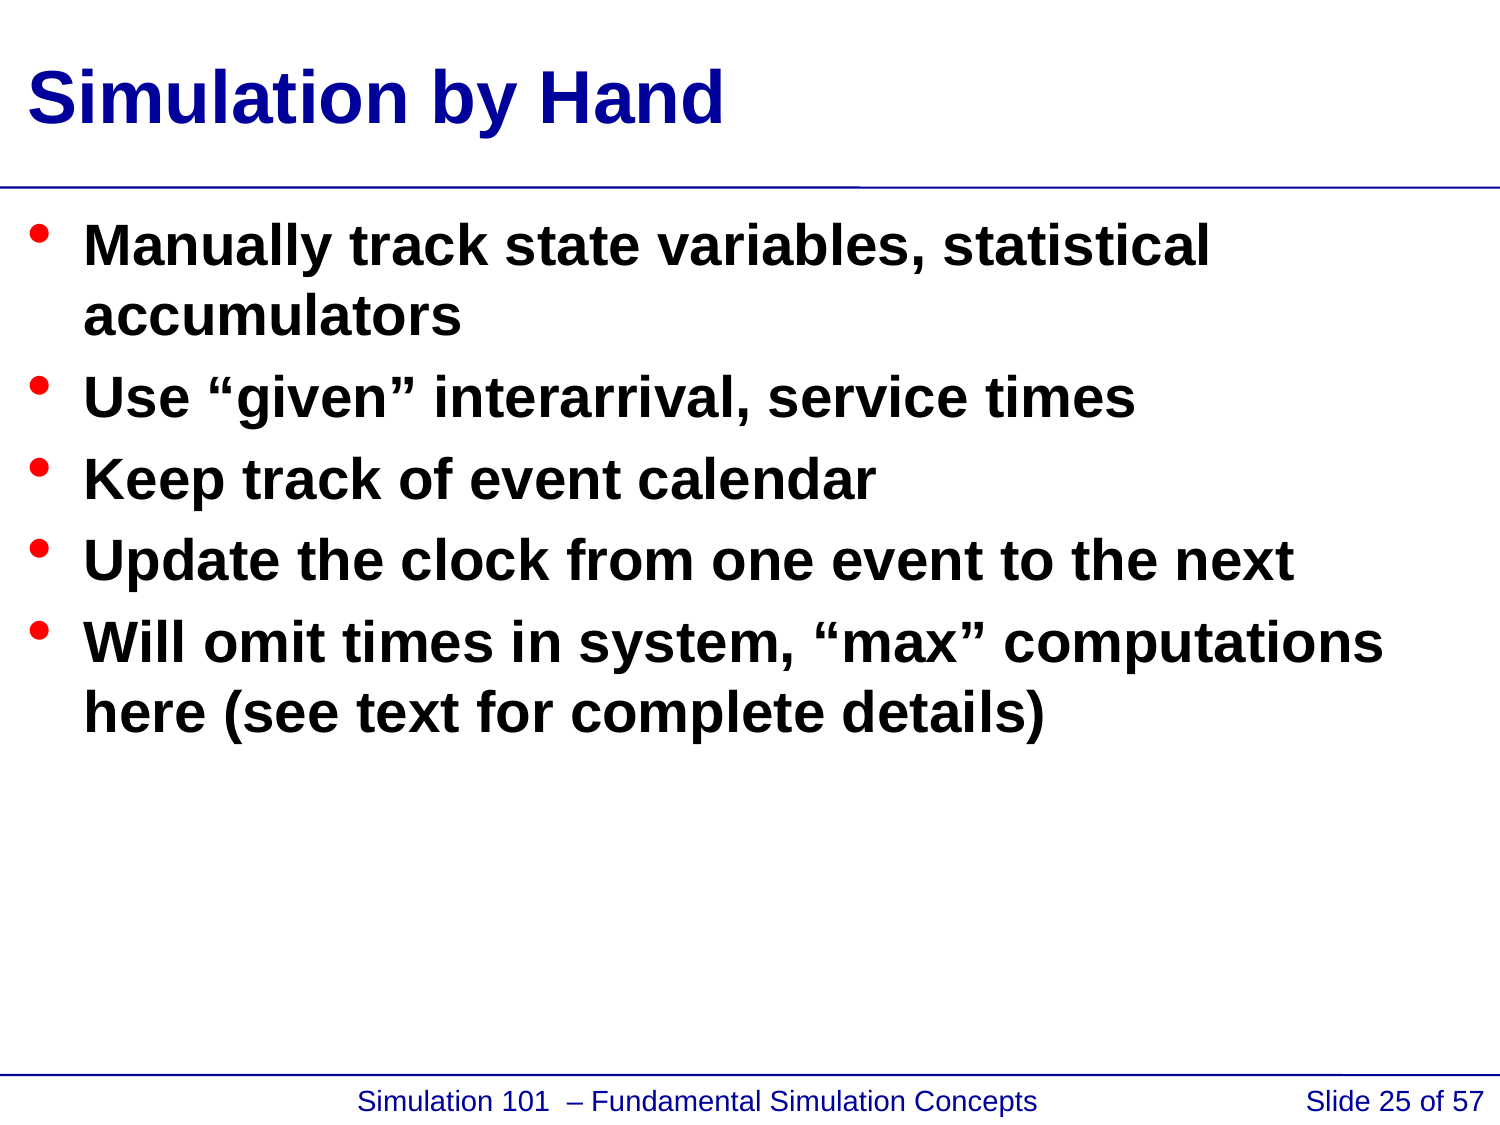

# Simulation by Hand
Manually track state variables, statistical accumulators
Use “given” interarrival, service times
Keep track of event calendar
Update the clock from one event to the next
Will omit times in system, “max” computations here (see text for complete details)

 Simulation 101  – Fundamental Simulation Concepts
Slide 25 of 57